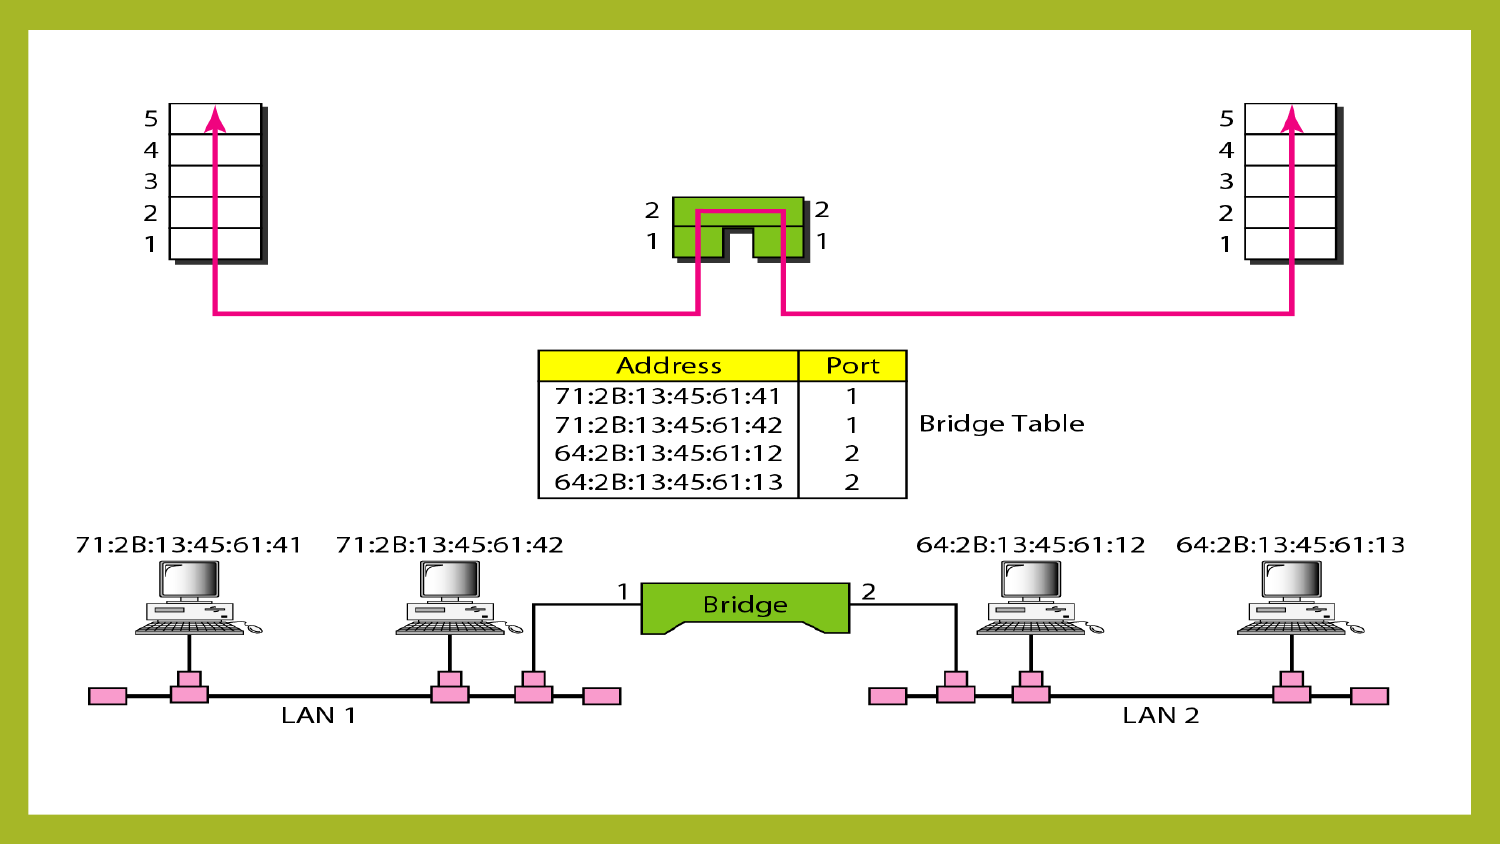

A bridge connecting two LANs

A bridge does not change the physical (MAC) addresses in a frame.